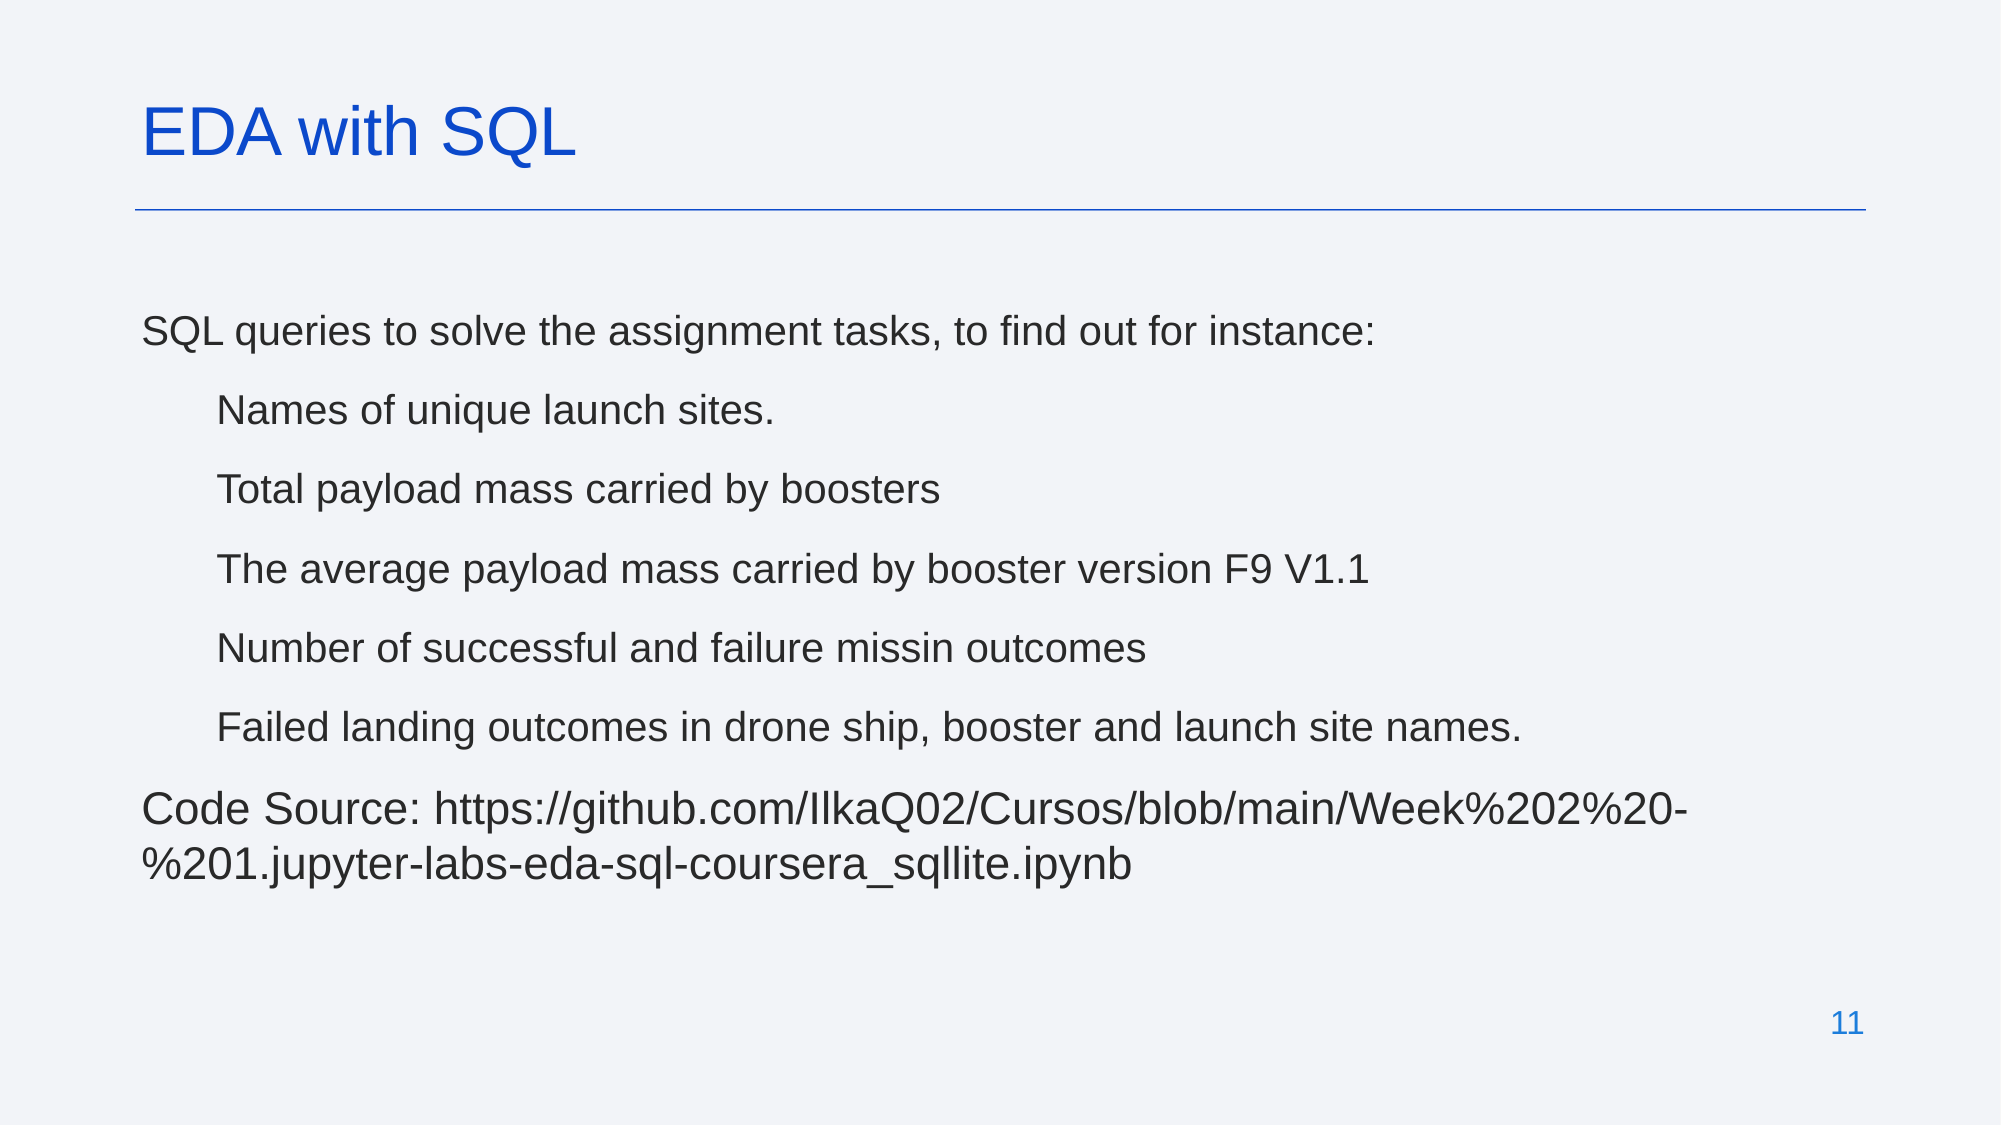

EDA with SQL
SQL queries to solve the assignment tasks, to find out for instance:
Names of unique launch sites.
Total payload mass carried by boosters
The average payload mass carried by booster version F9 V1.1
Number of successful and failure missin outcomes
Failed landing outcomes in drone ship, booster and launch site names.
Code Source: https://github.com/IlkaQ02/Cursos/blob/main/Week%202%20-%201.jupyter-labs-eda-sql-coursera_sqllite.ipynb

11